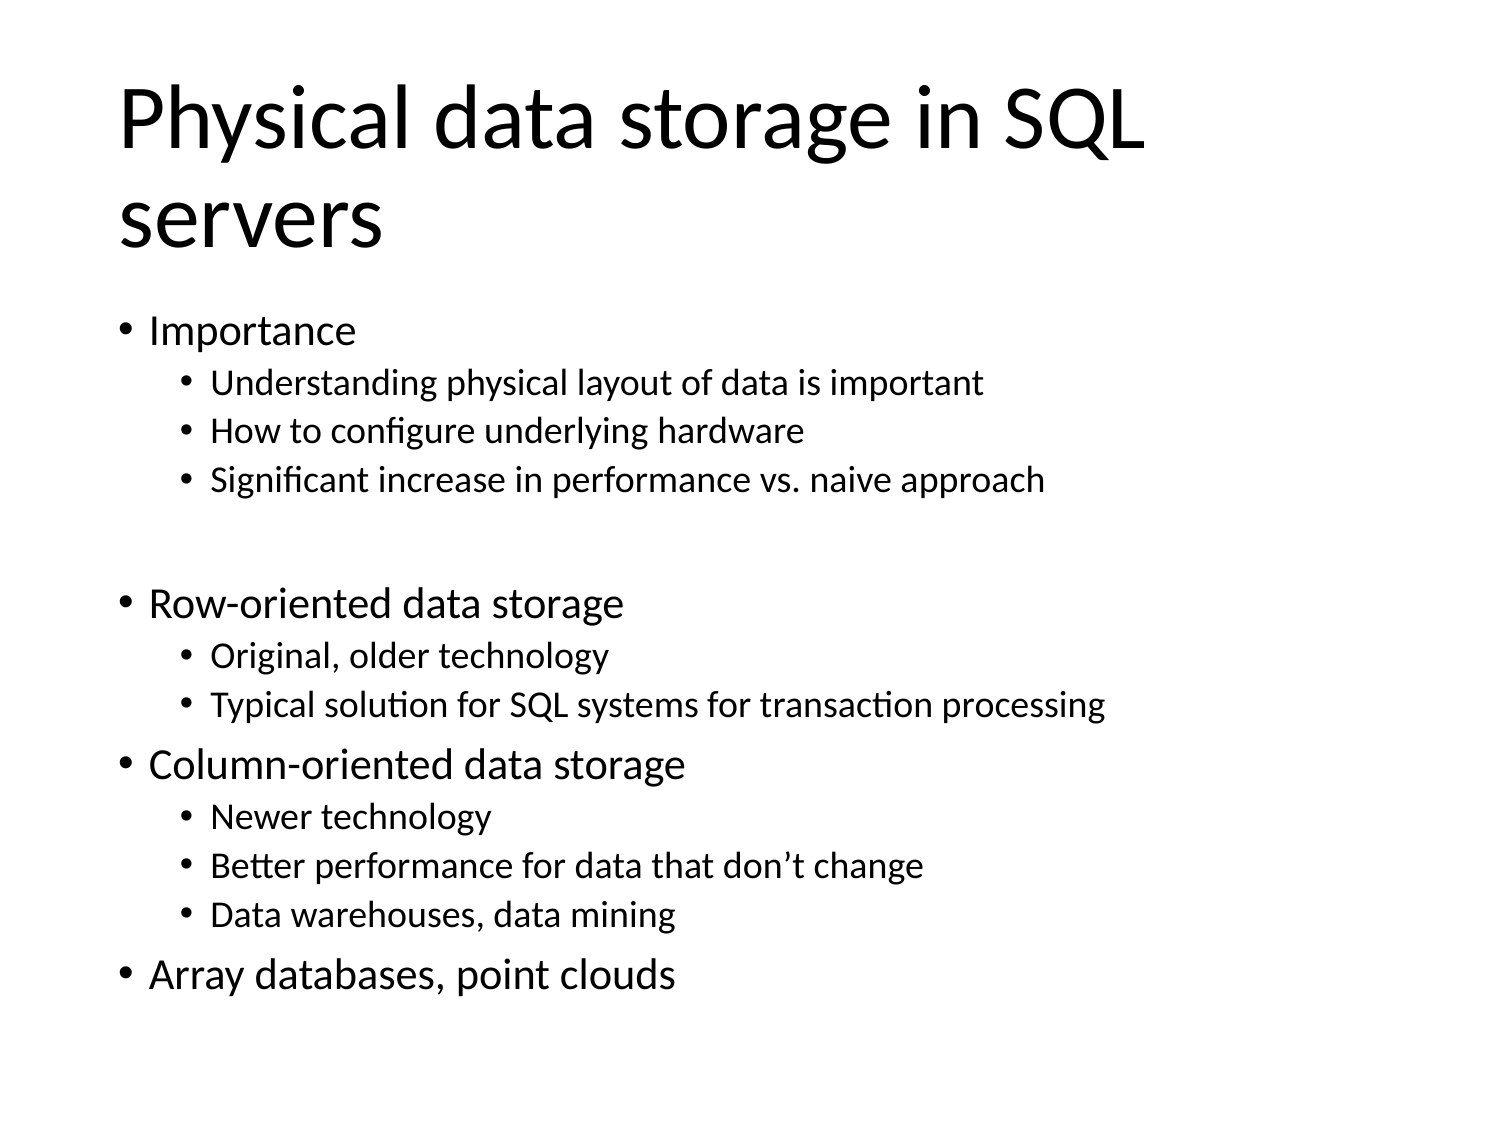

# Physical data storage in SQL servers
Importance
Understanding physical layout of data is important
How to configure underlying hardware
Significant increase in performance vs. naive approach

Row-oriented data storage
Original, older technology
Typical solution for SQL systems for transaction processing
Column-oriented data storage
Newer technology
Better performance for data that don’t change
Data warehouses, data mining
Array databases, point clouds